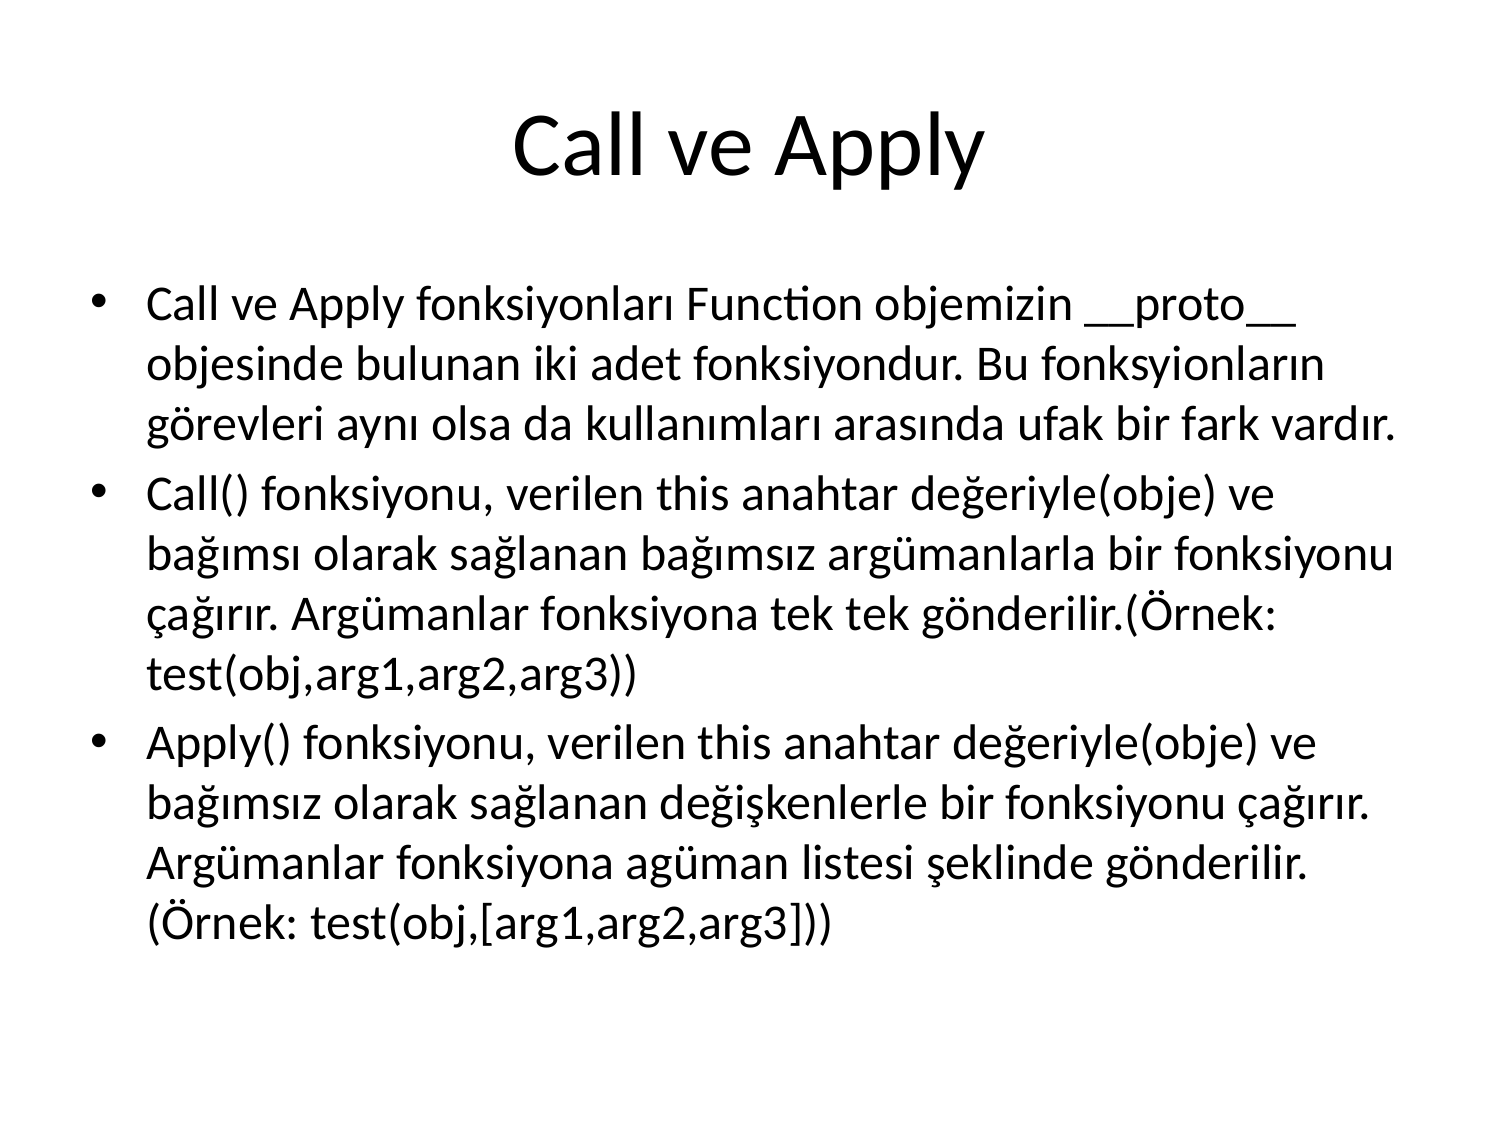

# Call ve Apply
Call ve Apply fonksiyonları Function objemizin __proto__  objesinde bulunan iki adet fonksiyondur. Bu fonksyionların görevleri aynı olsa da kullanımları arasında ufak bir fark vardır.
Call() fonksiyonu, verilen this anahtar değeriyle(obje) ve bağımsı olarak sağlanan bağımsız argümanlarla bir fonksiyonu çağırır. Argümanlar fonksiyona tek tek gönderilir.(Örnek: test(obj,arg1,arg2,arg3))
Apply() fonksiyonu, verilen this anahtar değeriyle(obje) ve bağımsız olarak sağlanan değişkenlerle bir fonksiyonu çağırır. Argümanlar fonksiyona agüman listesi şeklinde gönderilir.(Örnek: test(obj,[arg1,arg2,arg3]))